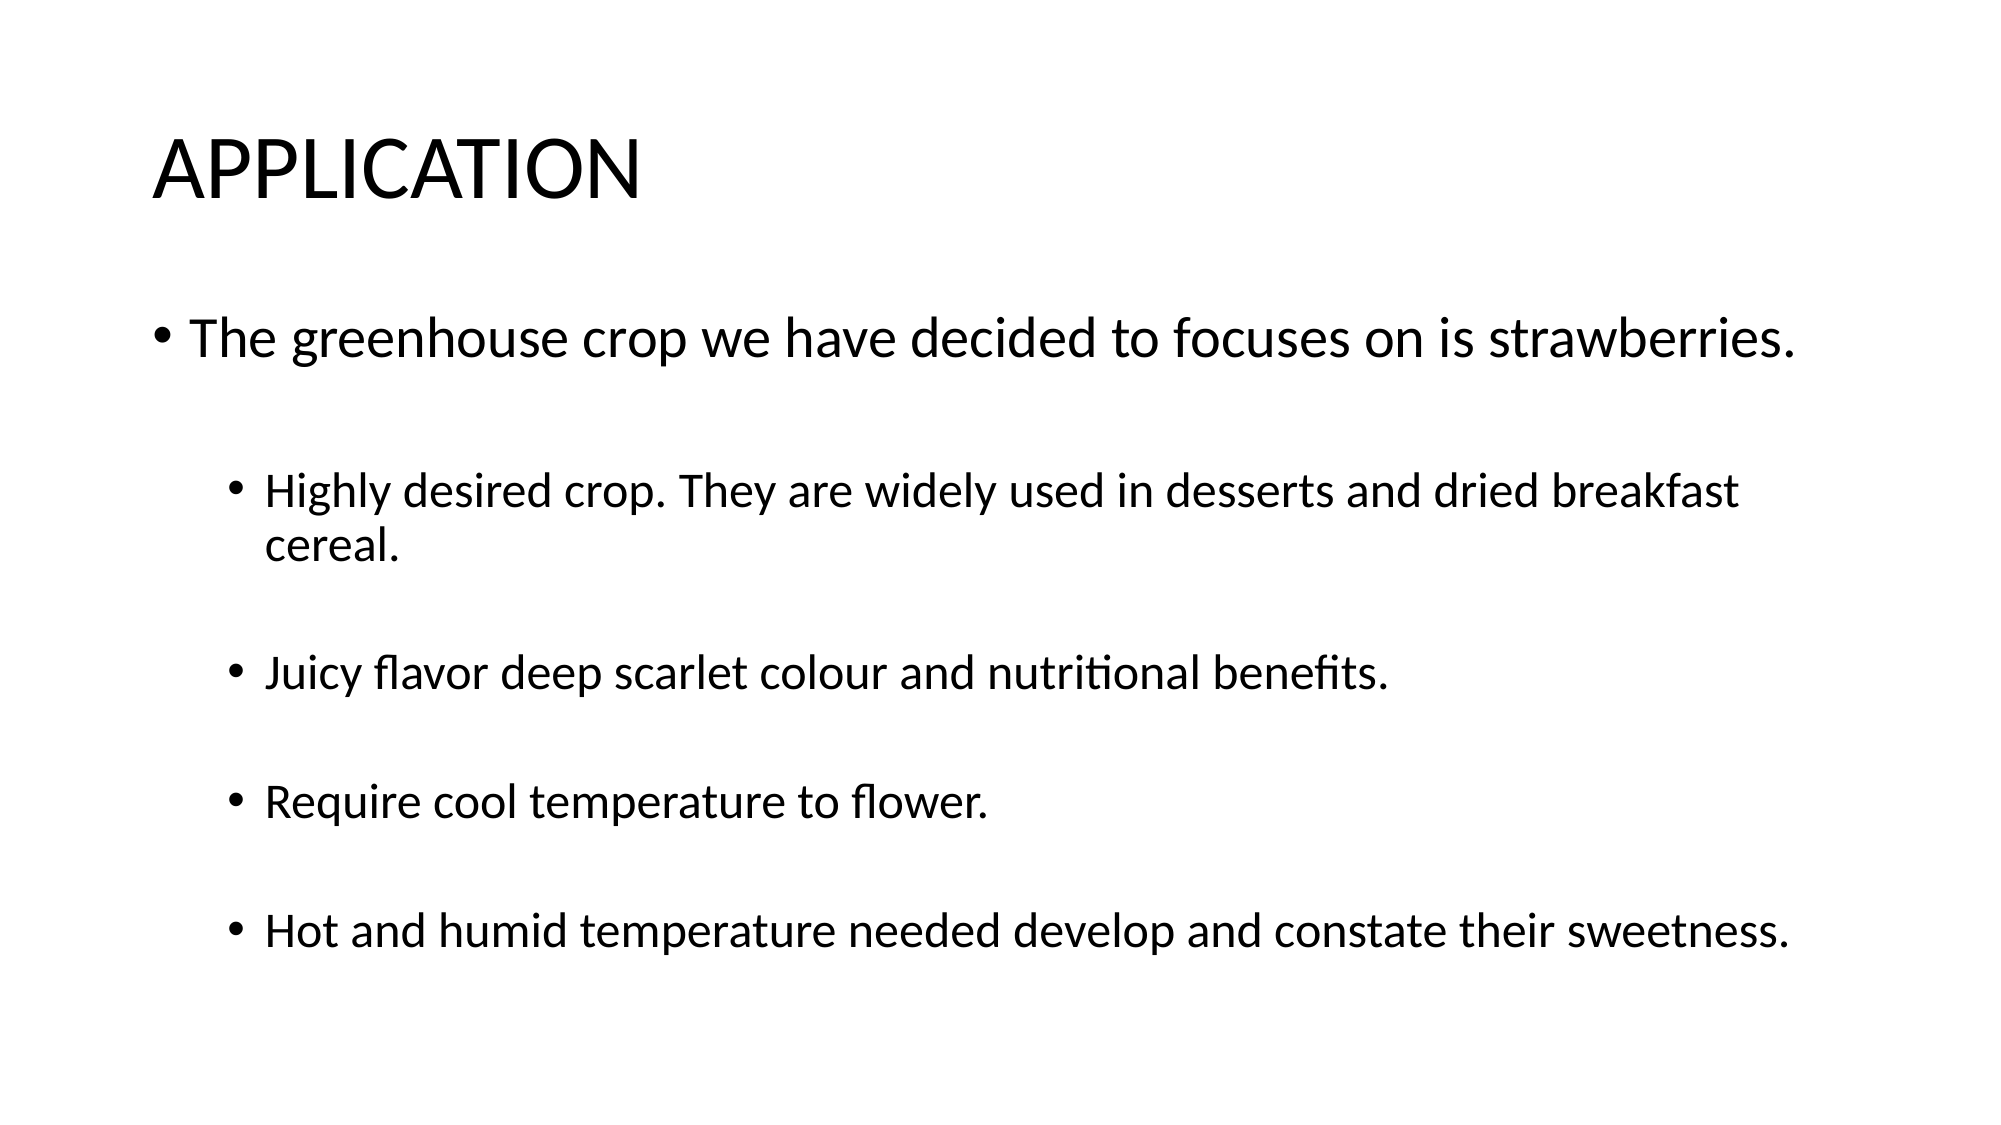

# APPLICATION
The greenhouse crop we have decided to focuses on is strawberries.

Highly desired crop. They are widely used in desserts and dried breakfast cereal.

Juicy flavor deep scarlet colour and nutritional benefits.

Require cool temperature to flower.

Hot and humid temperature needed develop and constate their sweetness.